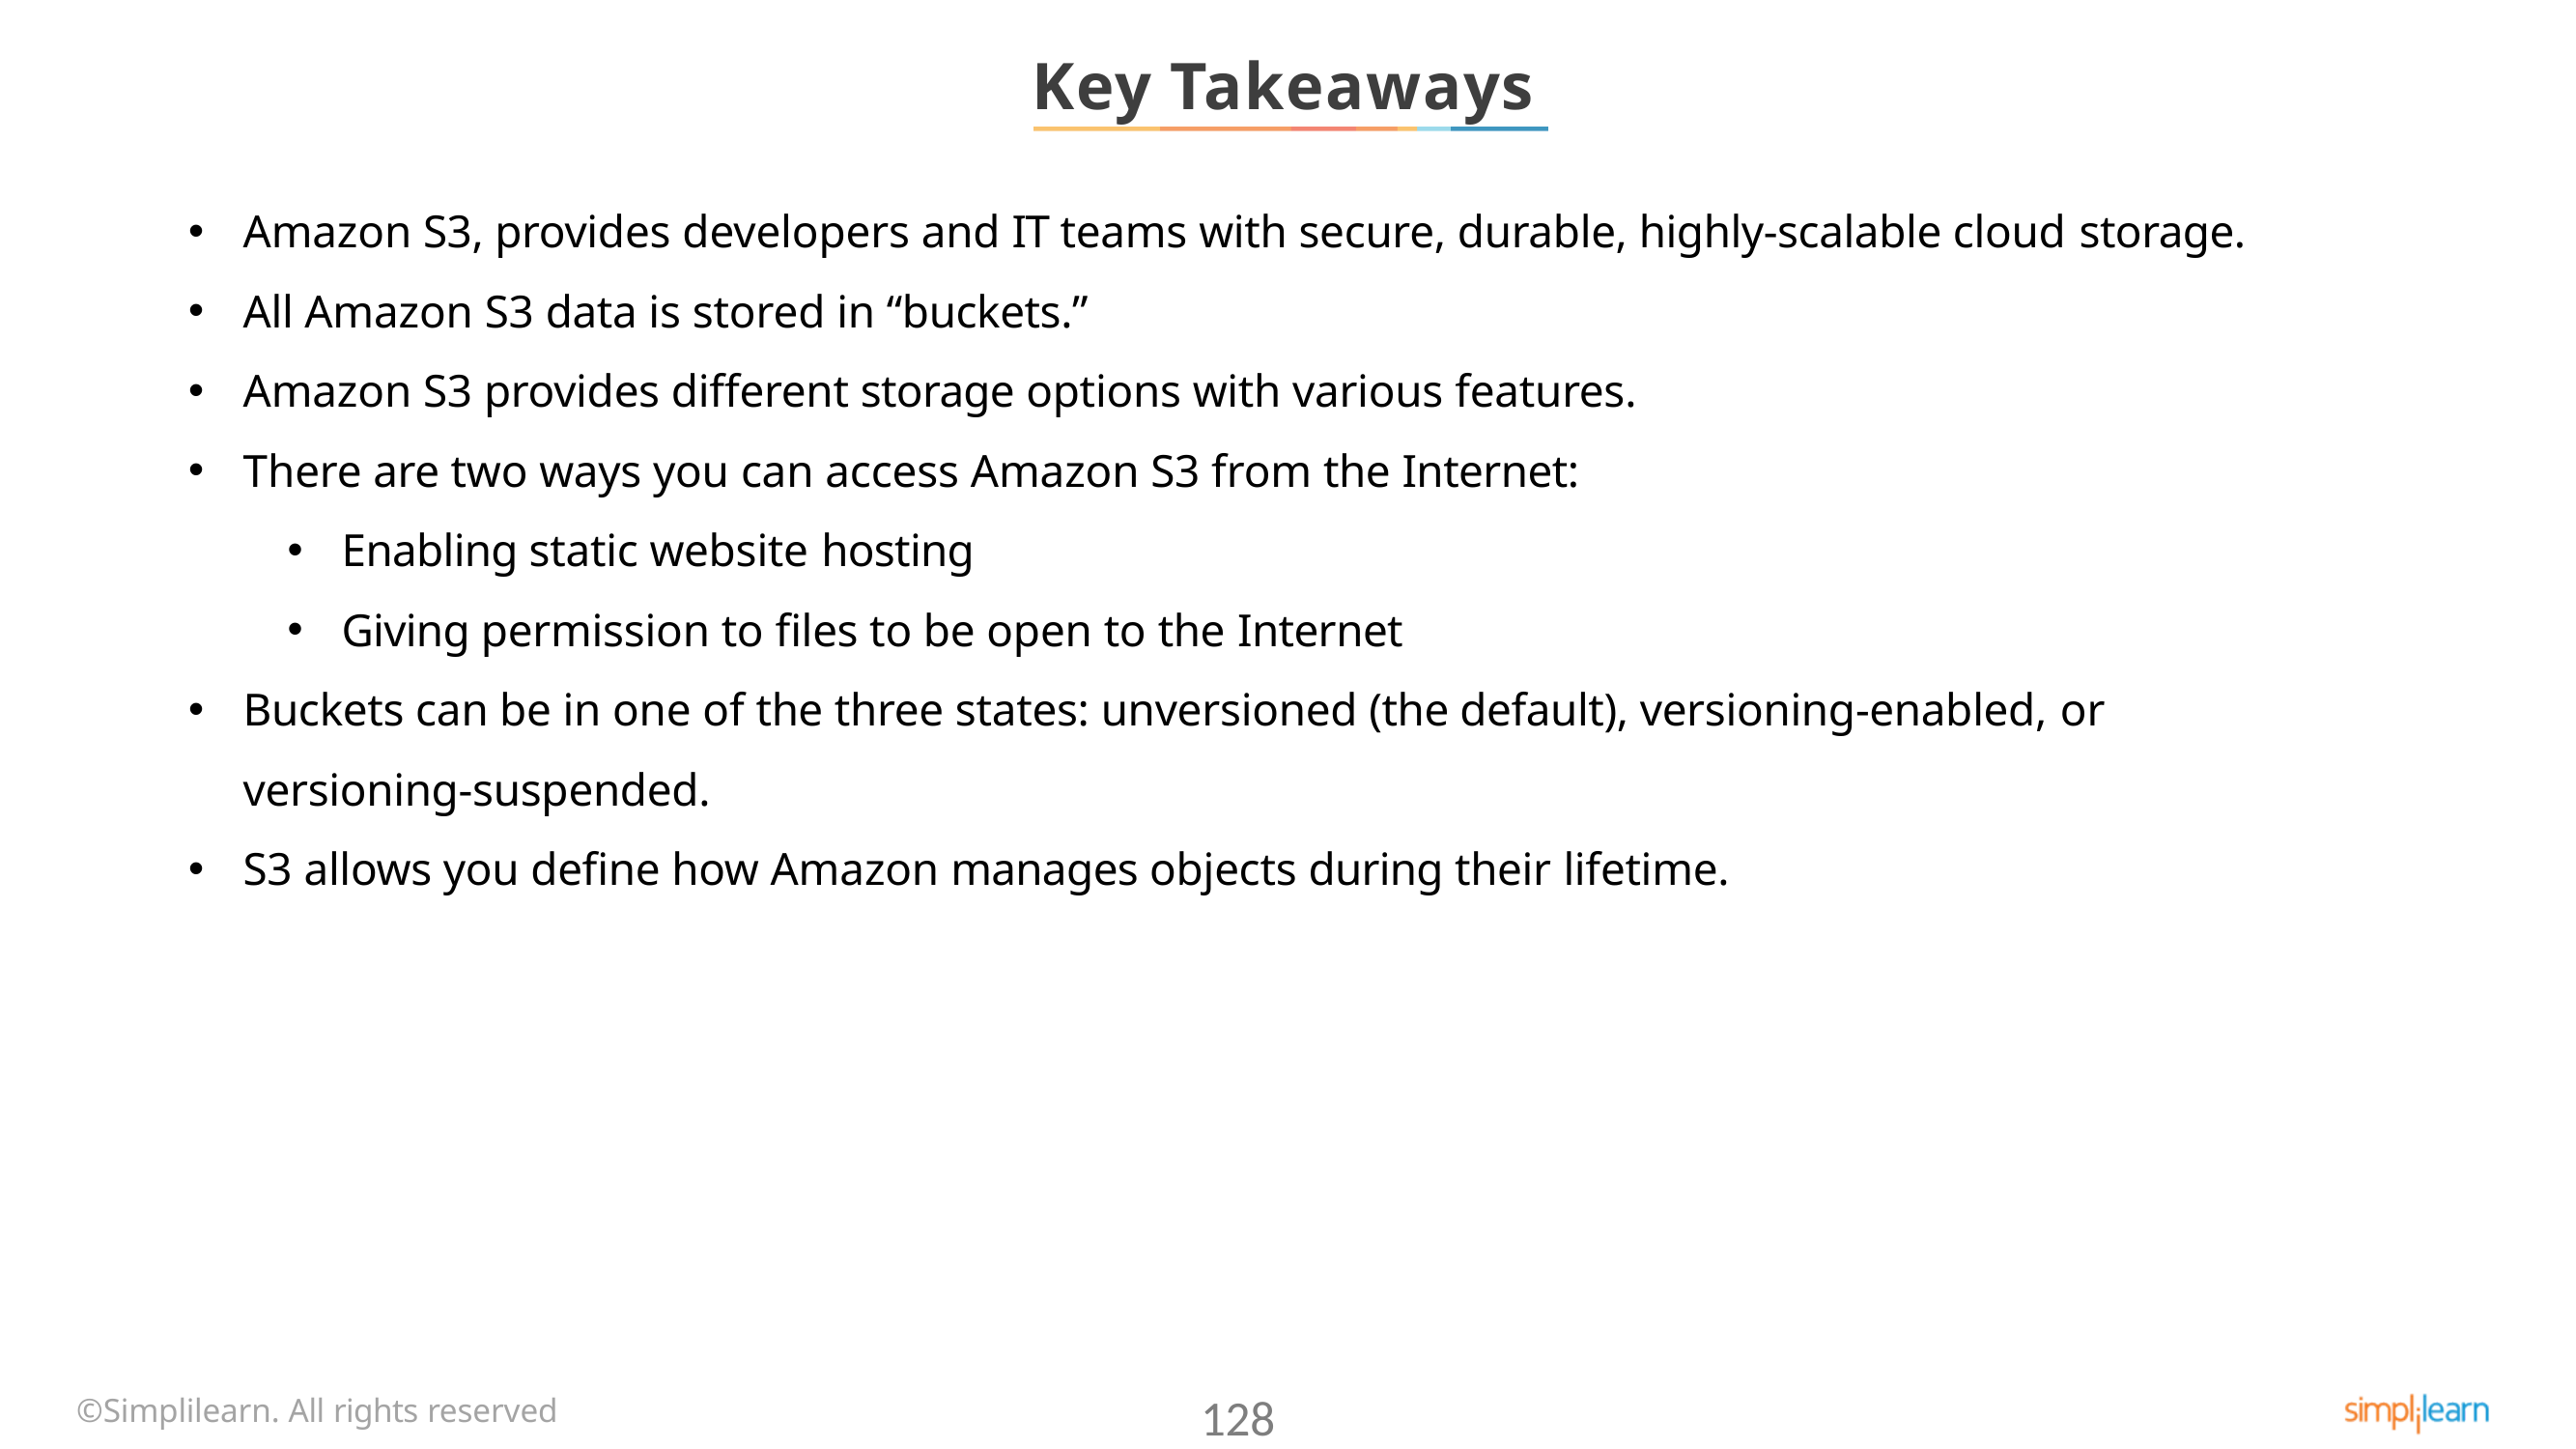

# Key Takeaways

Amazon S3, provides developers and IT teams with secure, durable, highly-scalable cloud storage.
All Amazon S3 data is stored in “buckets.”
Amazon S3 provides different storage options with various features.
There are two ways you can access Amazon S3 from the Internet:
Enabling static website hosting
Giving permission to files to be open to the Internet
Buckets can be in one of the three states: unversioned (the default), versioning-enabled, or
versioning-suspended.
S3 allows you define how Amazon manages objects during their lifetime.
©Simplilearn. All rights reserved
128